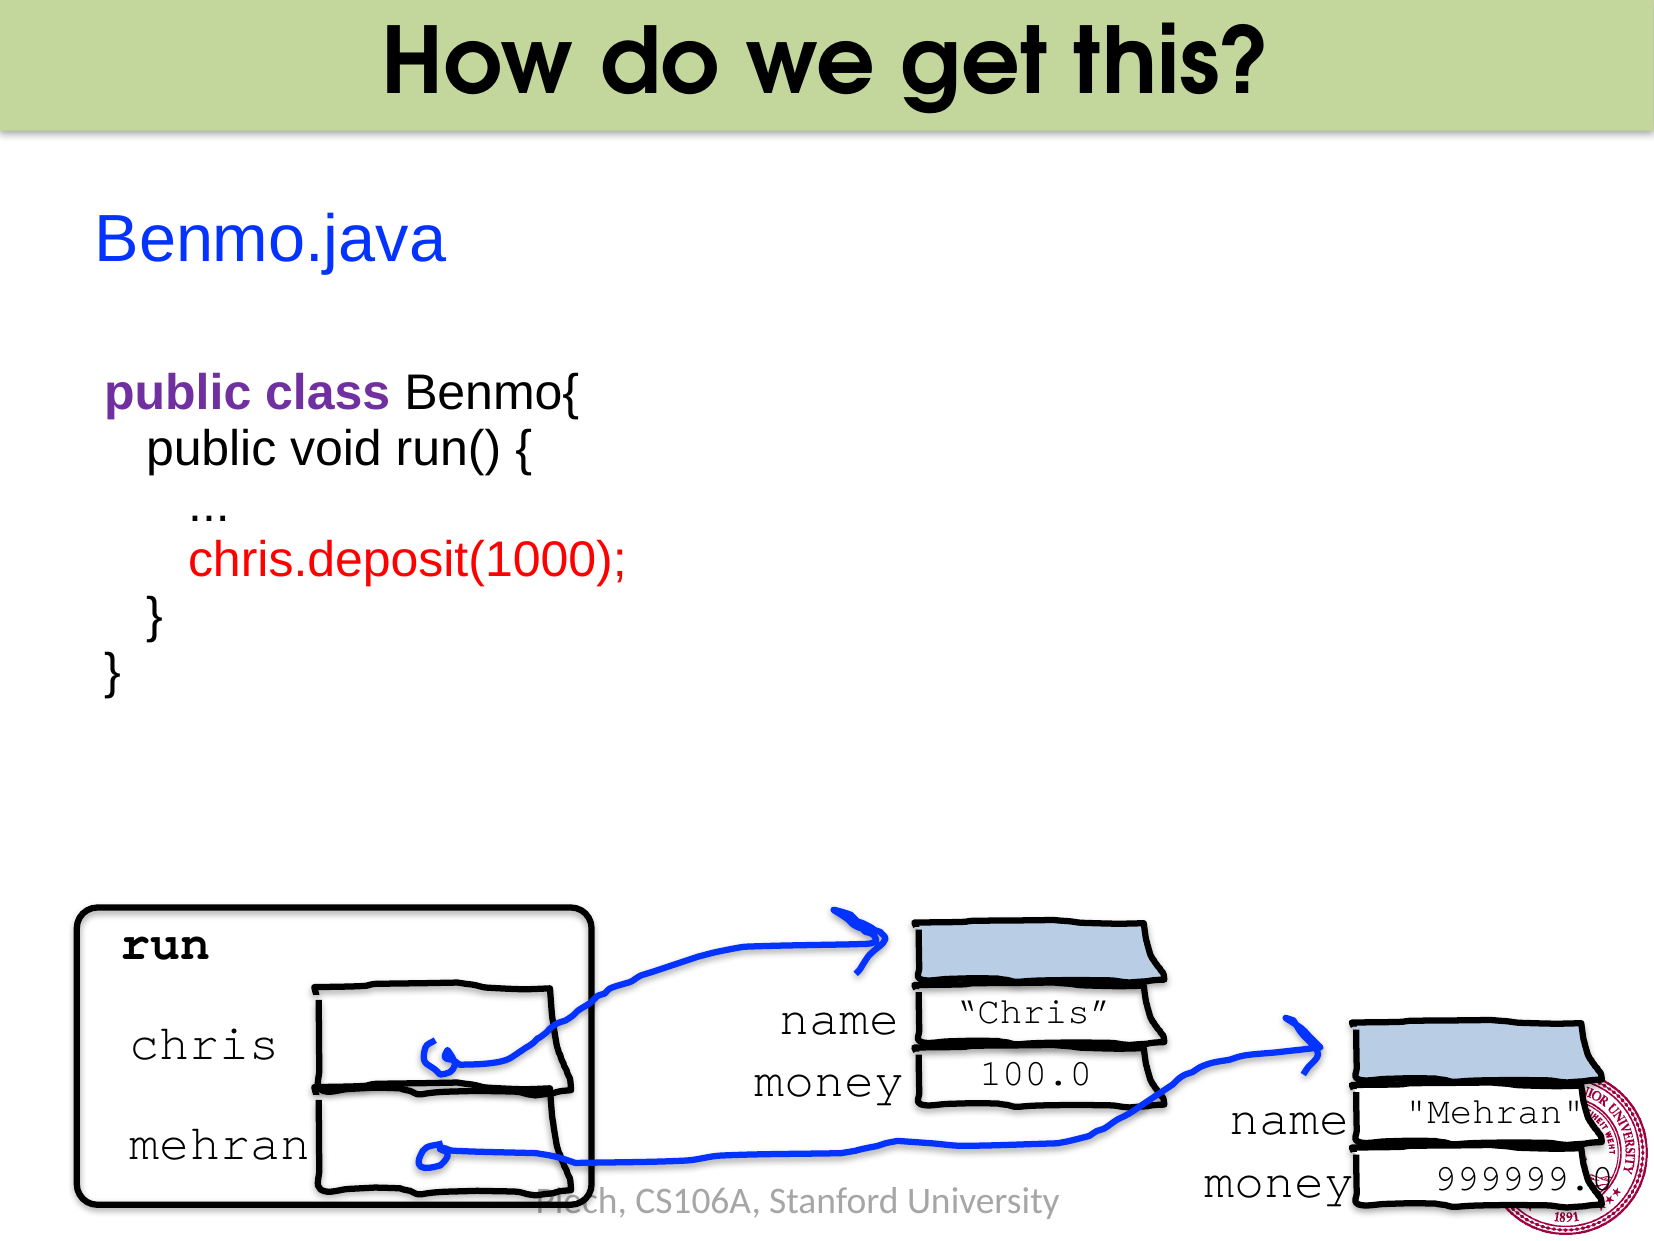

How do we get this?
Benmo.java
public class Benmo{
   public void run() {
      ...
      chris.deposit(1000);
   }
}

run

name

“Chris”
chris

money

100.0

name

"Mehran"
mehran
money

999999.0